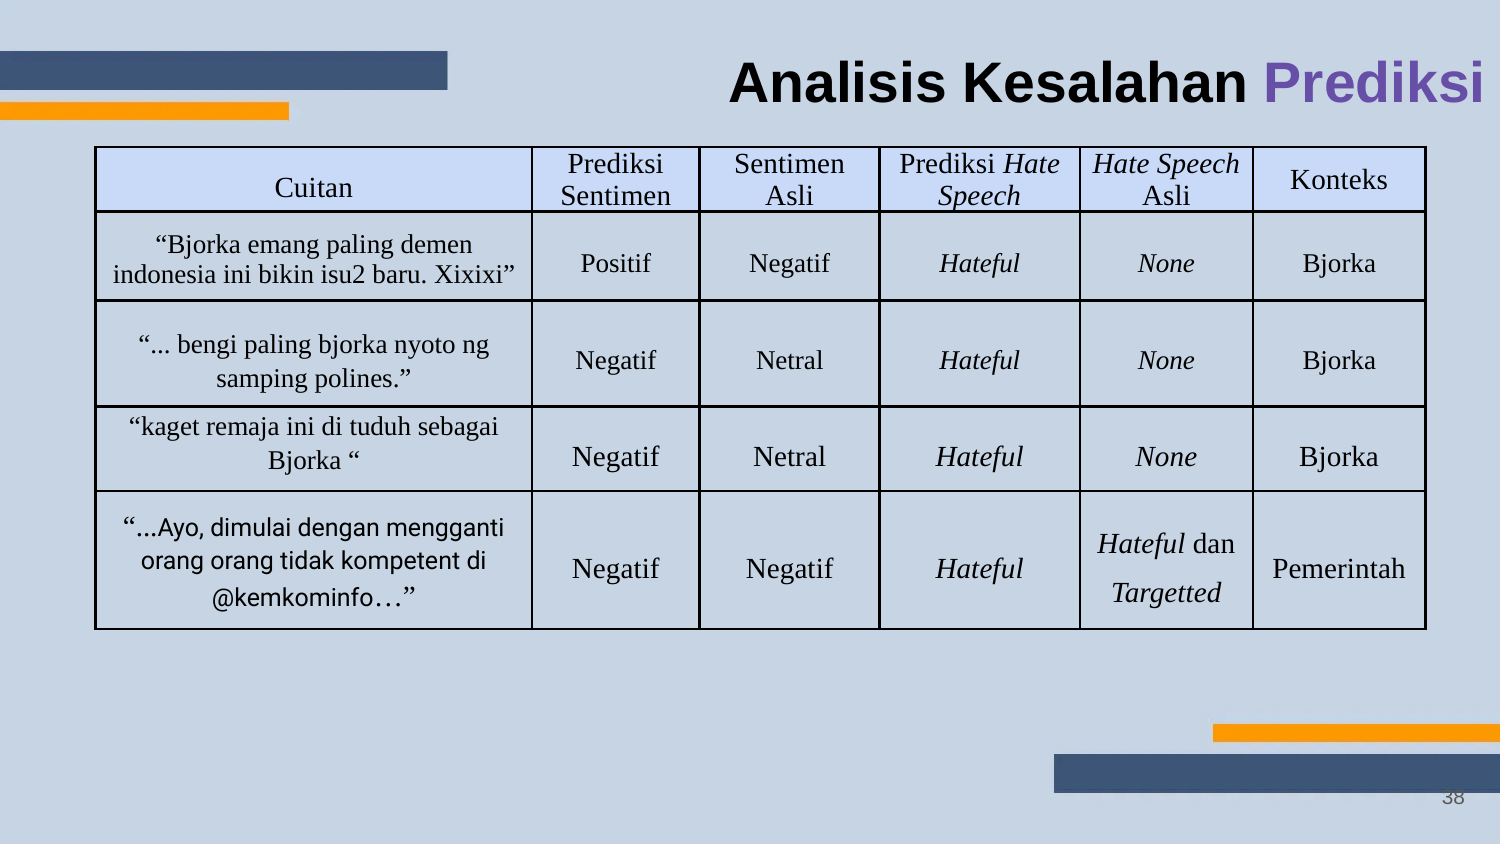

# Analisis Kesalahan Prediksi
| Cuitan | Prediksi Sentimen | Sentimen Asli | Prediksi Hate Speech | Hate Speech Asli | Konteks |
| --- | --- | --- | --- | --- | --- |
| “Bjorka emang paling demen indonesia ini bikin isu2 baru. Xixixi” | Positif | Negatif | Hateful | None | Bjorka |
| “... bengi paling bjorka nyoto ng samping polines.” | Negatif | Netral | Hateful | None | Bjorka |
| “kaget remaja ini di tuduh sebagai Bjorka “ | Negatif | Netral | Hateful | None | Bjorka |
| “...Ayo, dimulai dengan mengganti orang orang tidak kompetent di @kemkominfo…” | Negatif | Negatif | Hateful | Hateful dan Targetted | Pemerintah |
38